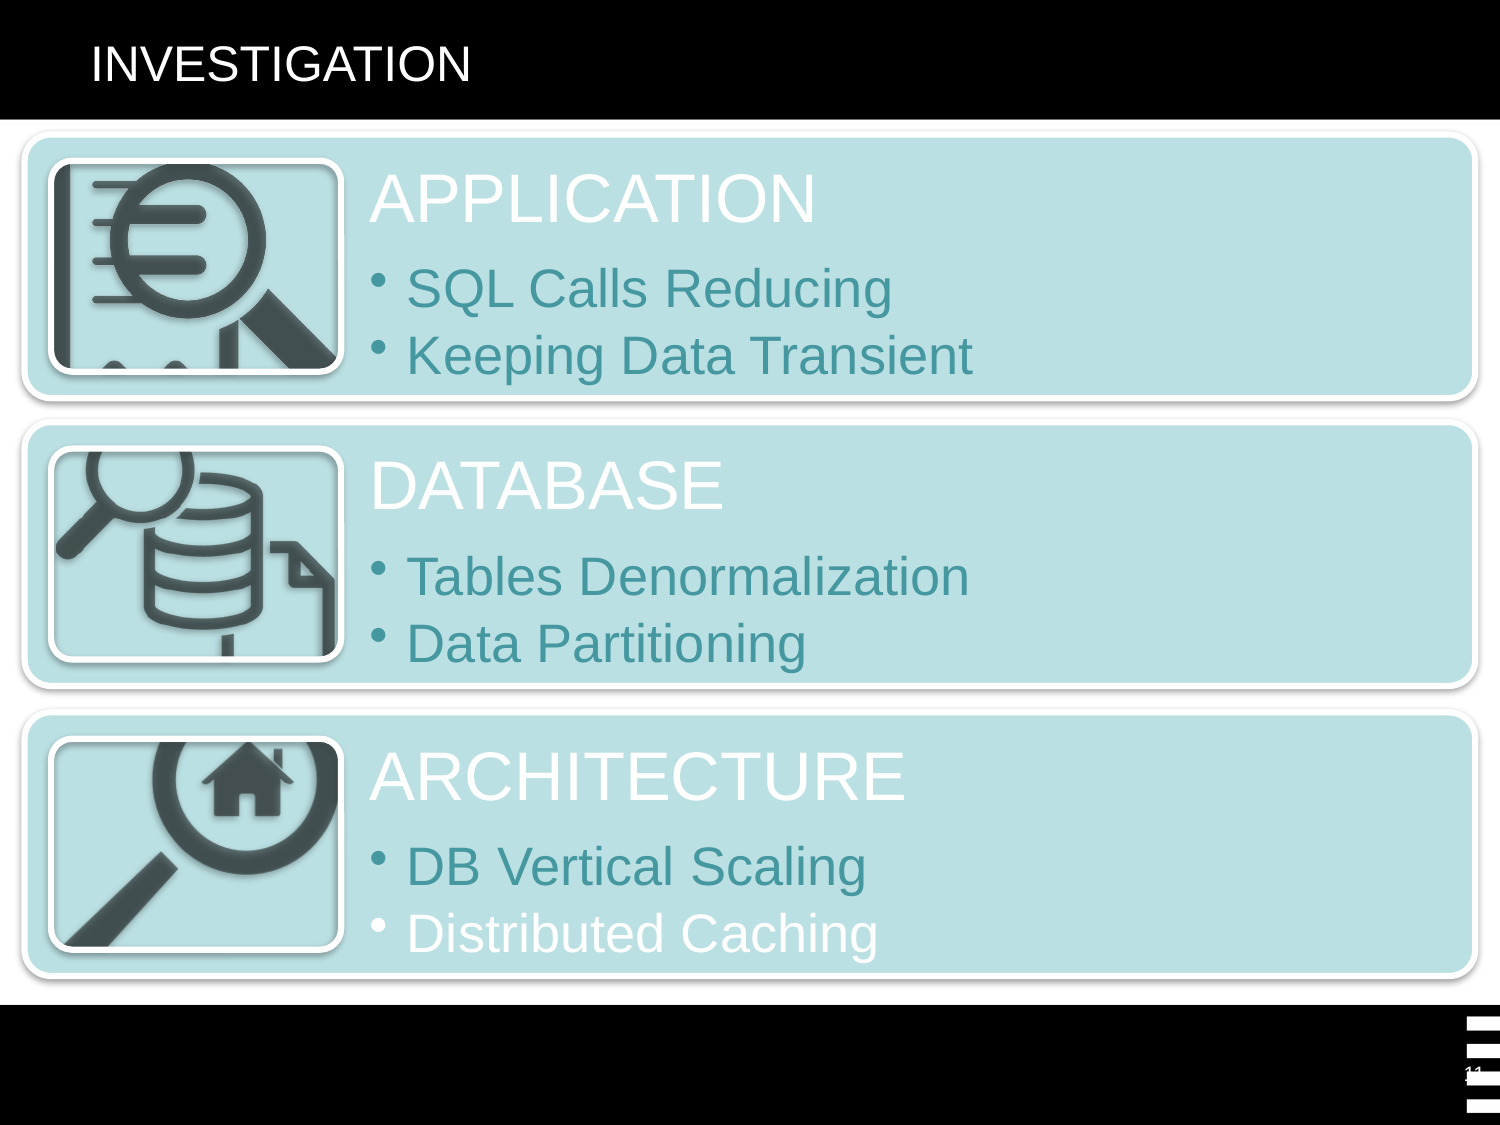

# INVESTIGATION
APPLICATION
SQL Calls Reducing
Keeping Data Transient
DATABASE
Tables Denormalization
Data Partitioning
ARCHITECTURE
DB Vertical Scaling
Distributed Caching
11